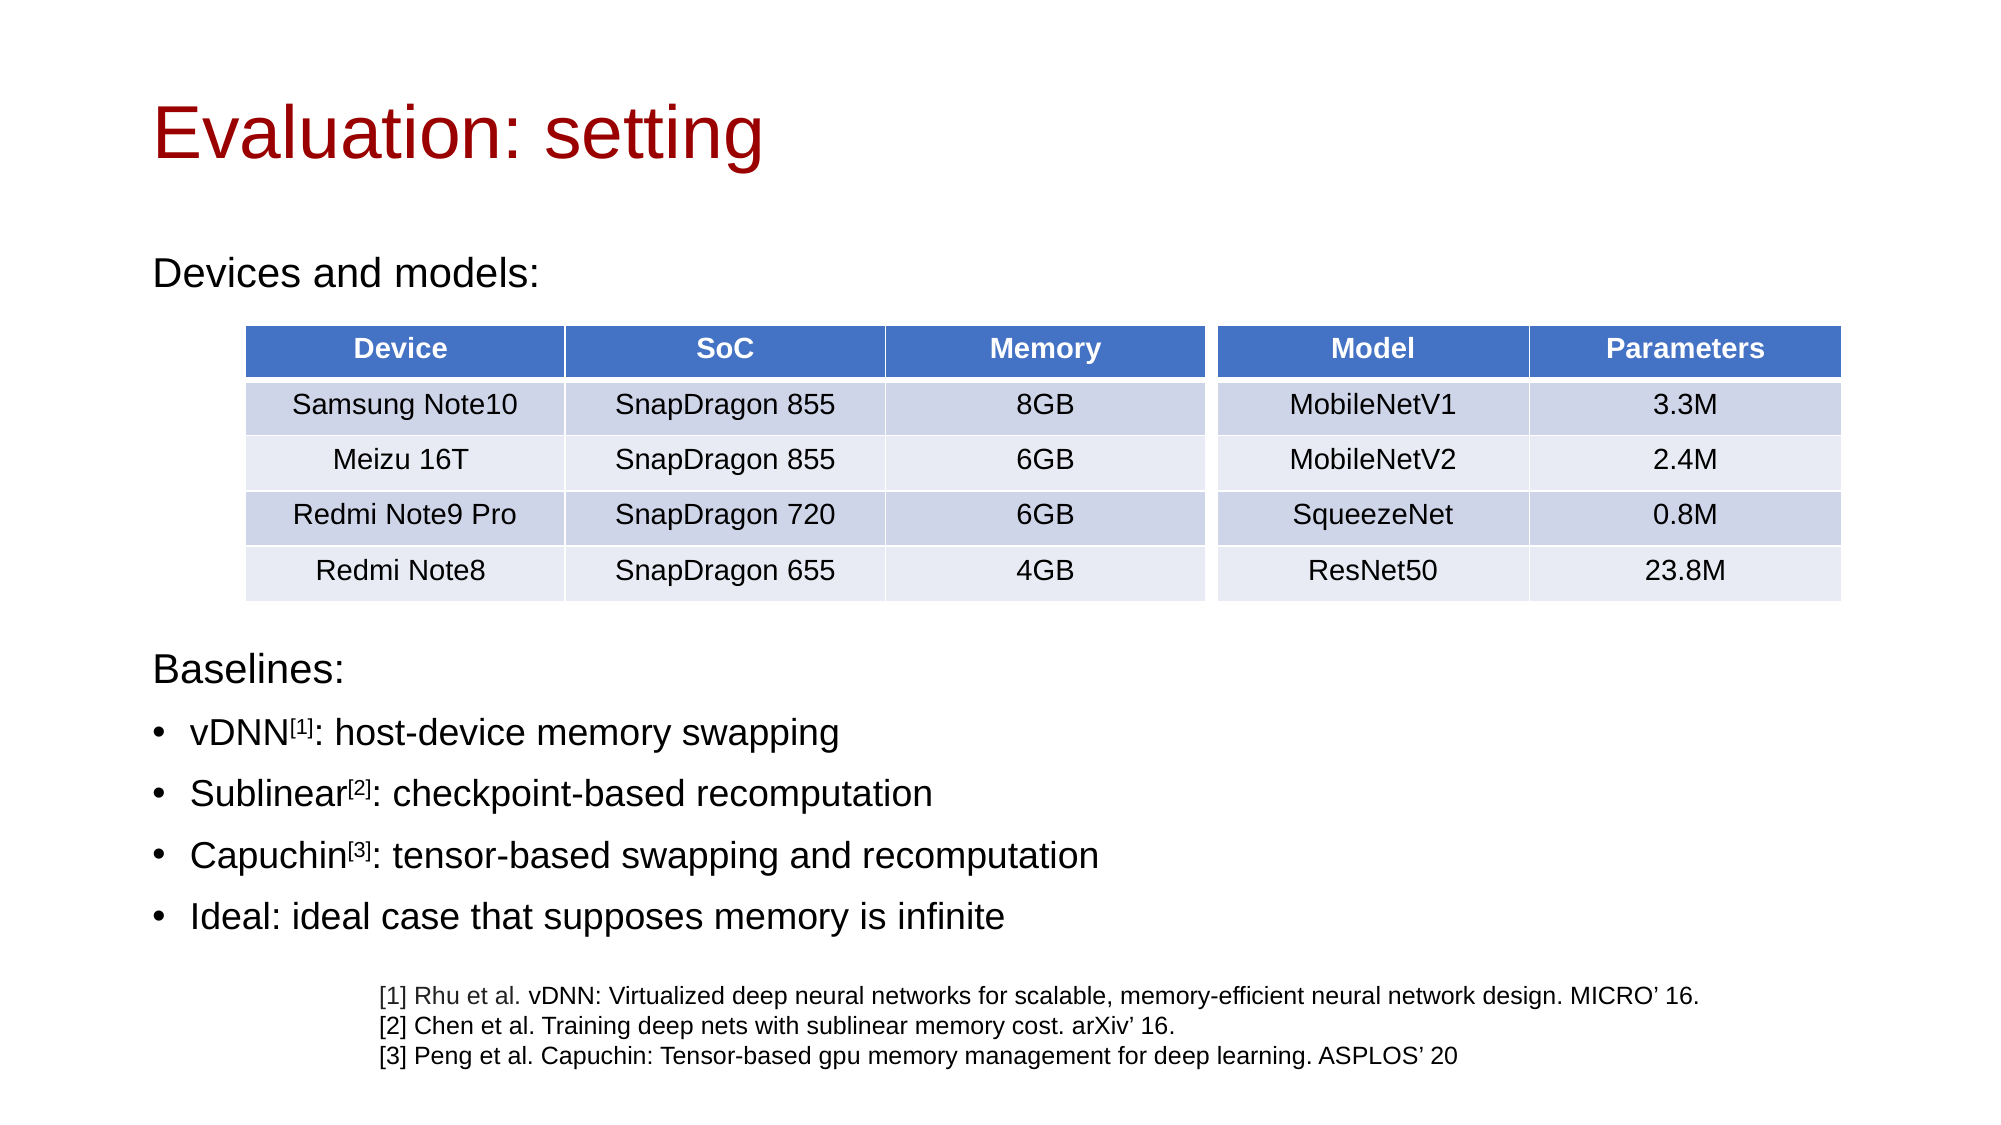

# Evaluation: setting
Devices and models:

Baselines:
vDNN[1]: host-device memory swapping
Sublinear[2]: checkpoint-based recomputation
Capuchin[3]: tensor-based swapping and recomputation
Ideal: ideal case that supposes memory is infinite

| Device | SoC | Memory |
| --- | --- | --- |
| Samsung Note10 | SnapDragon 855 | 8GB |
| Meizu 16T | SnapDragon 855 | 6GB |
| Redmi Note9 Pro | SnapDragon 720 | 6GB |
| Redmi Note8 | SnapDragon 655 | 4GB |
| Model | Parameters |
| --- | --- |
| MobileNetV1 | 3.3M |
| MobileNetV2 | 2.4M |
| SqueezeNet | 0.8M |
| ResNet50 | 23.8M |
[1] Rhu et al. vDNN: Virtualized deep neural networks for scalable, memory-efficient neural network design. MICRO’ 16.
[2] Chen et al. Training deep nets with sublinear memory cost. arXiv’ 16.
[3] Peng et al. Capuchin: Tensor-based gpu memory management for deep learning. ASPLOS’ 20